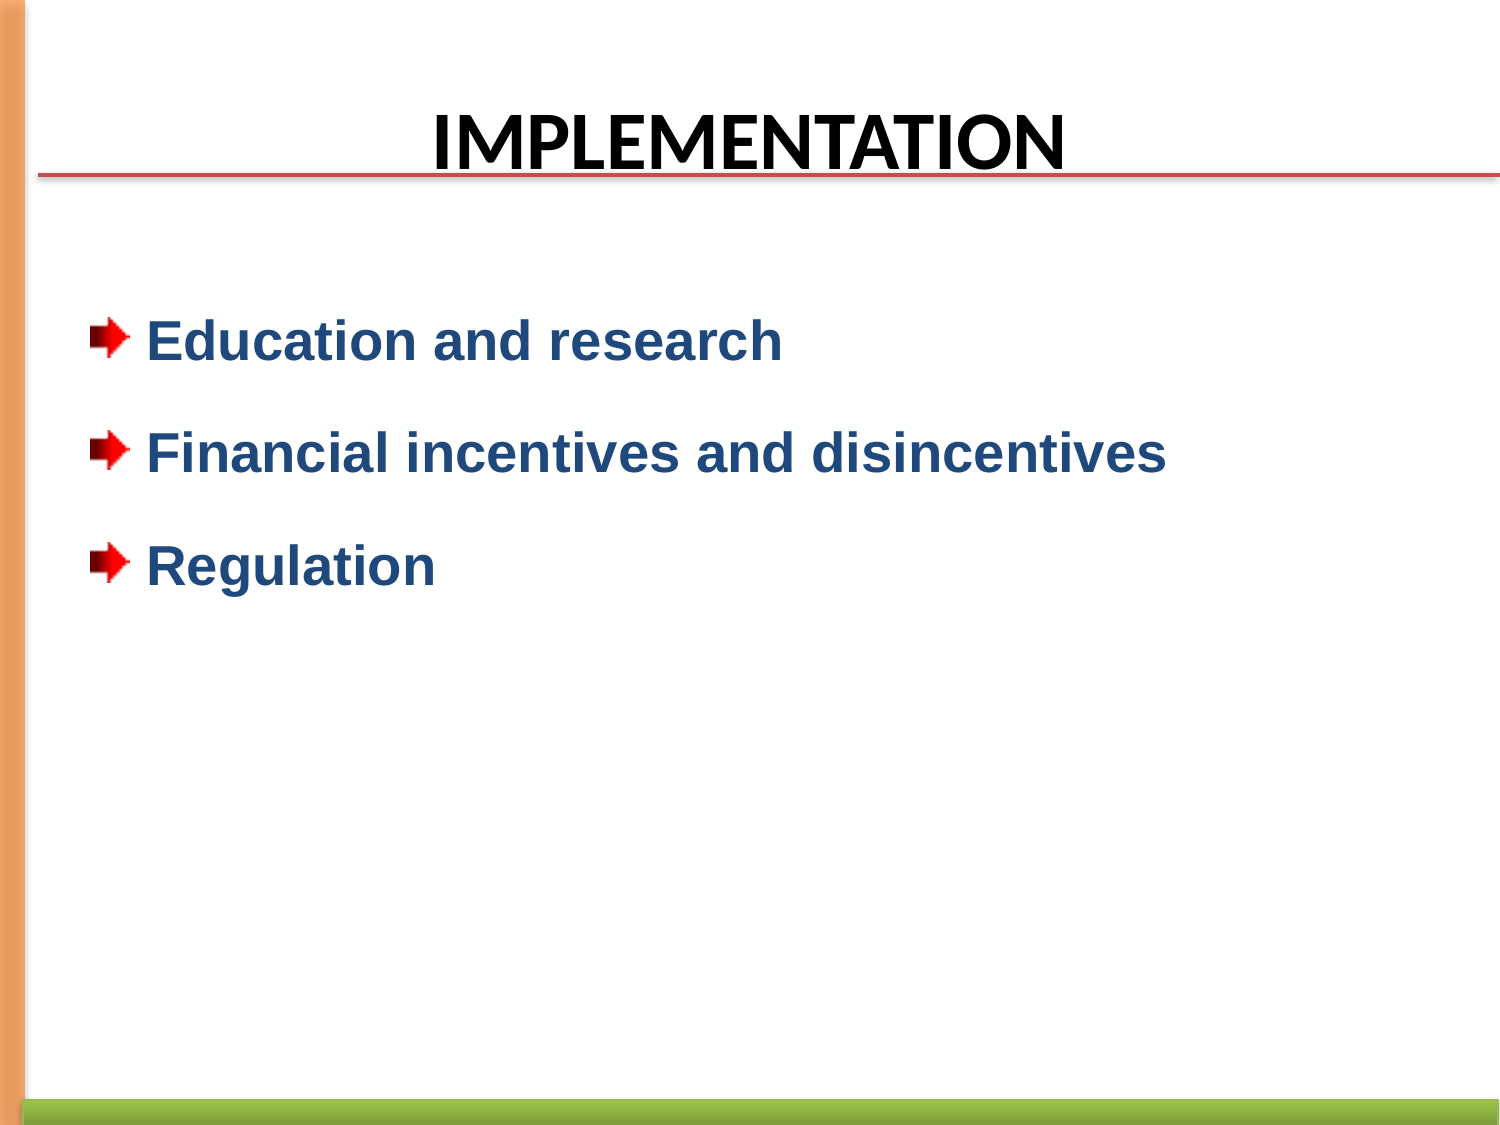

# IMPLEMENTATION
Education and research
Financial incentives and disincentives
Regulation